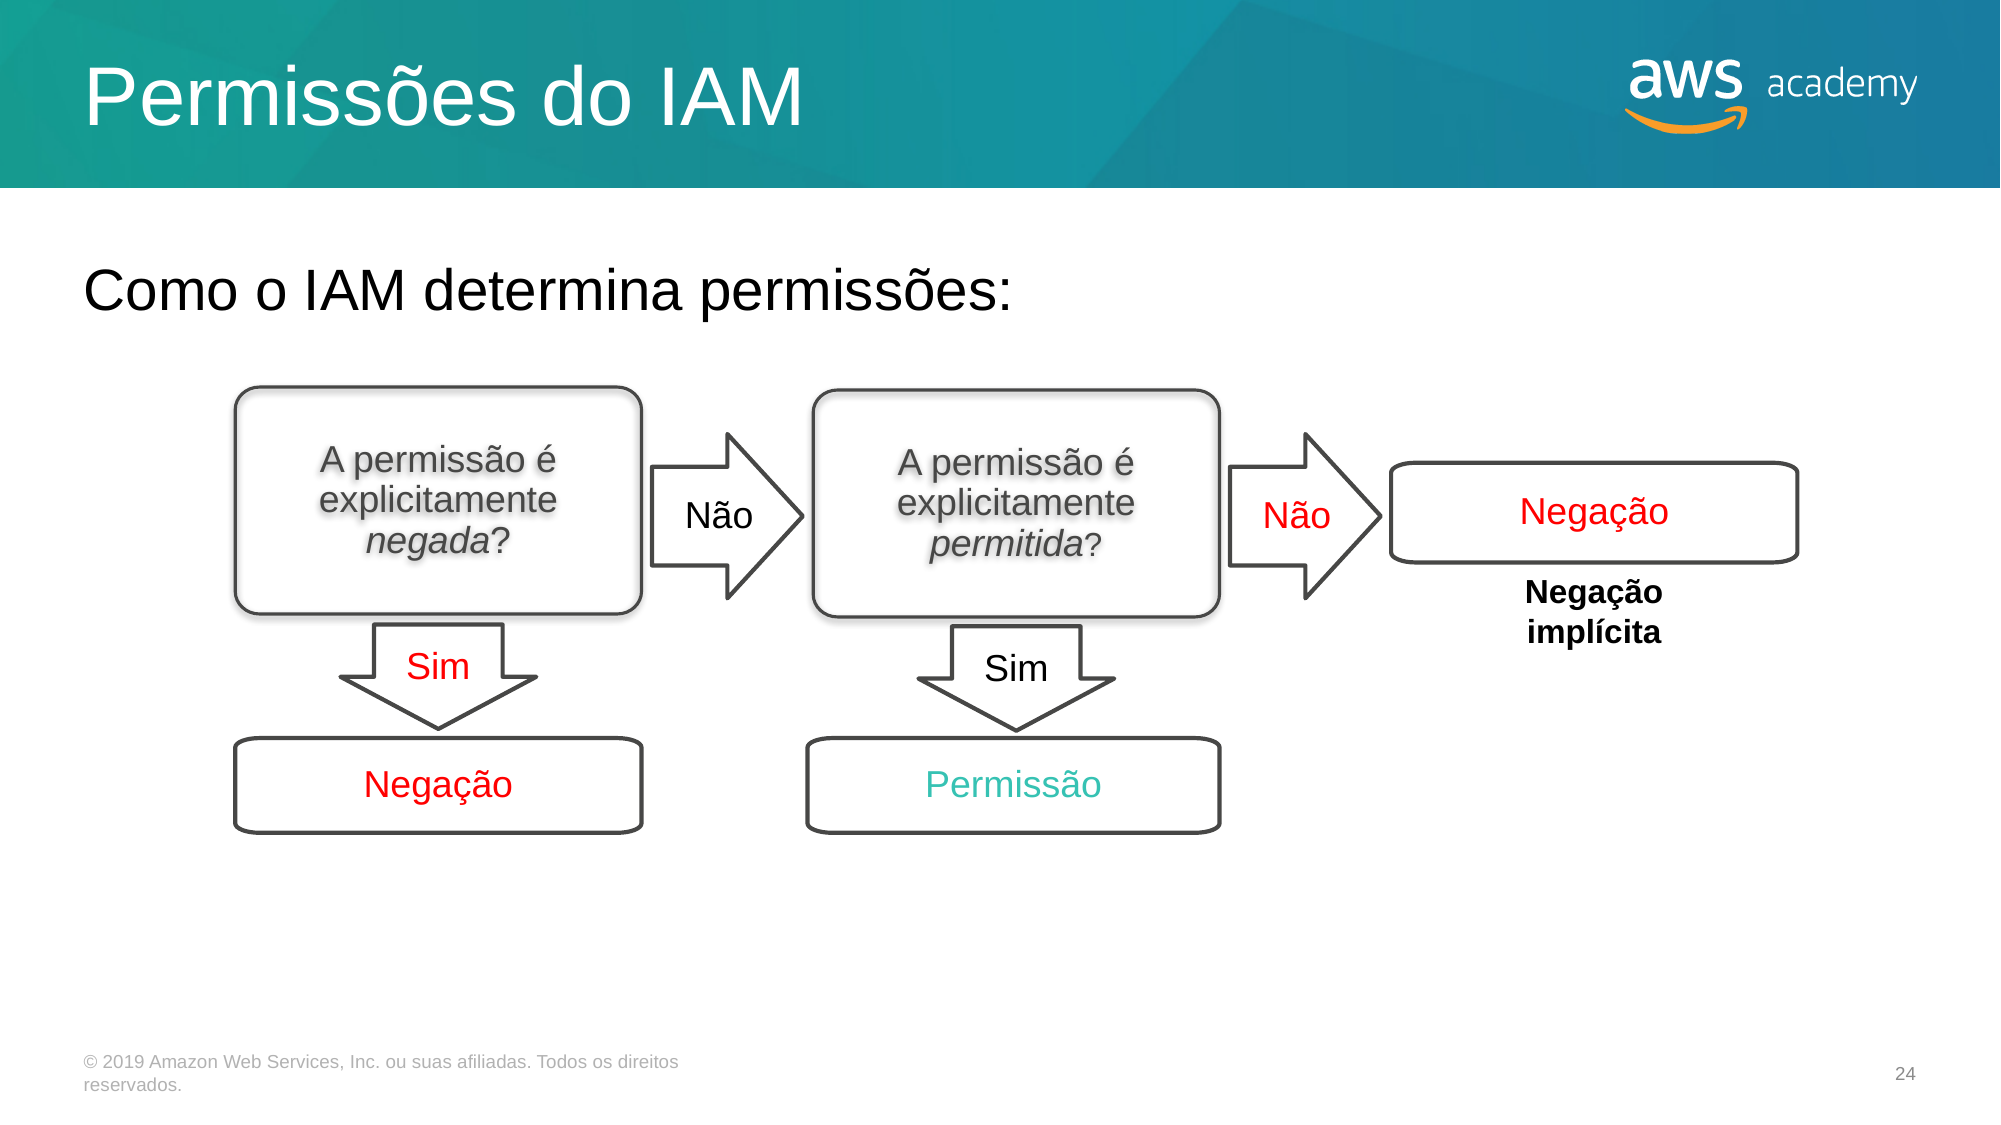

# Permissões do IAM
Como o IAM determina permissões:
A permissão é explicitamente negada?
A permissão é explicitamente permitida?
Não
Não
Negação
Negação implícita
Sim
Sim
Negação
Permissão
© 2019 Amazon Web Services, Inc. ou suas afiliadas. Todos os direitos reservados.
24